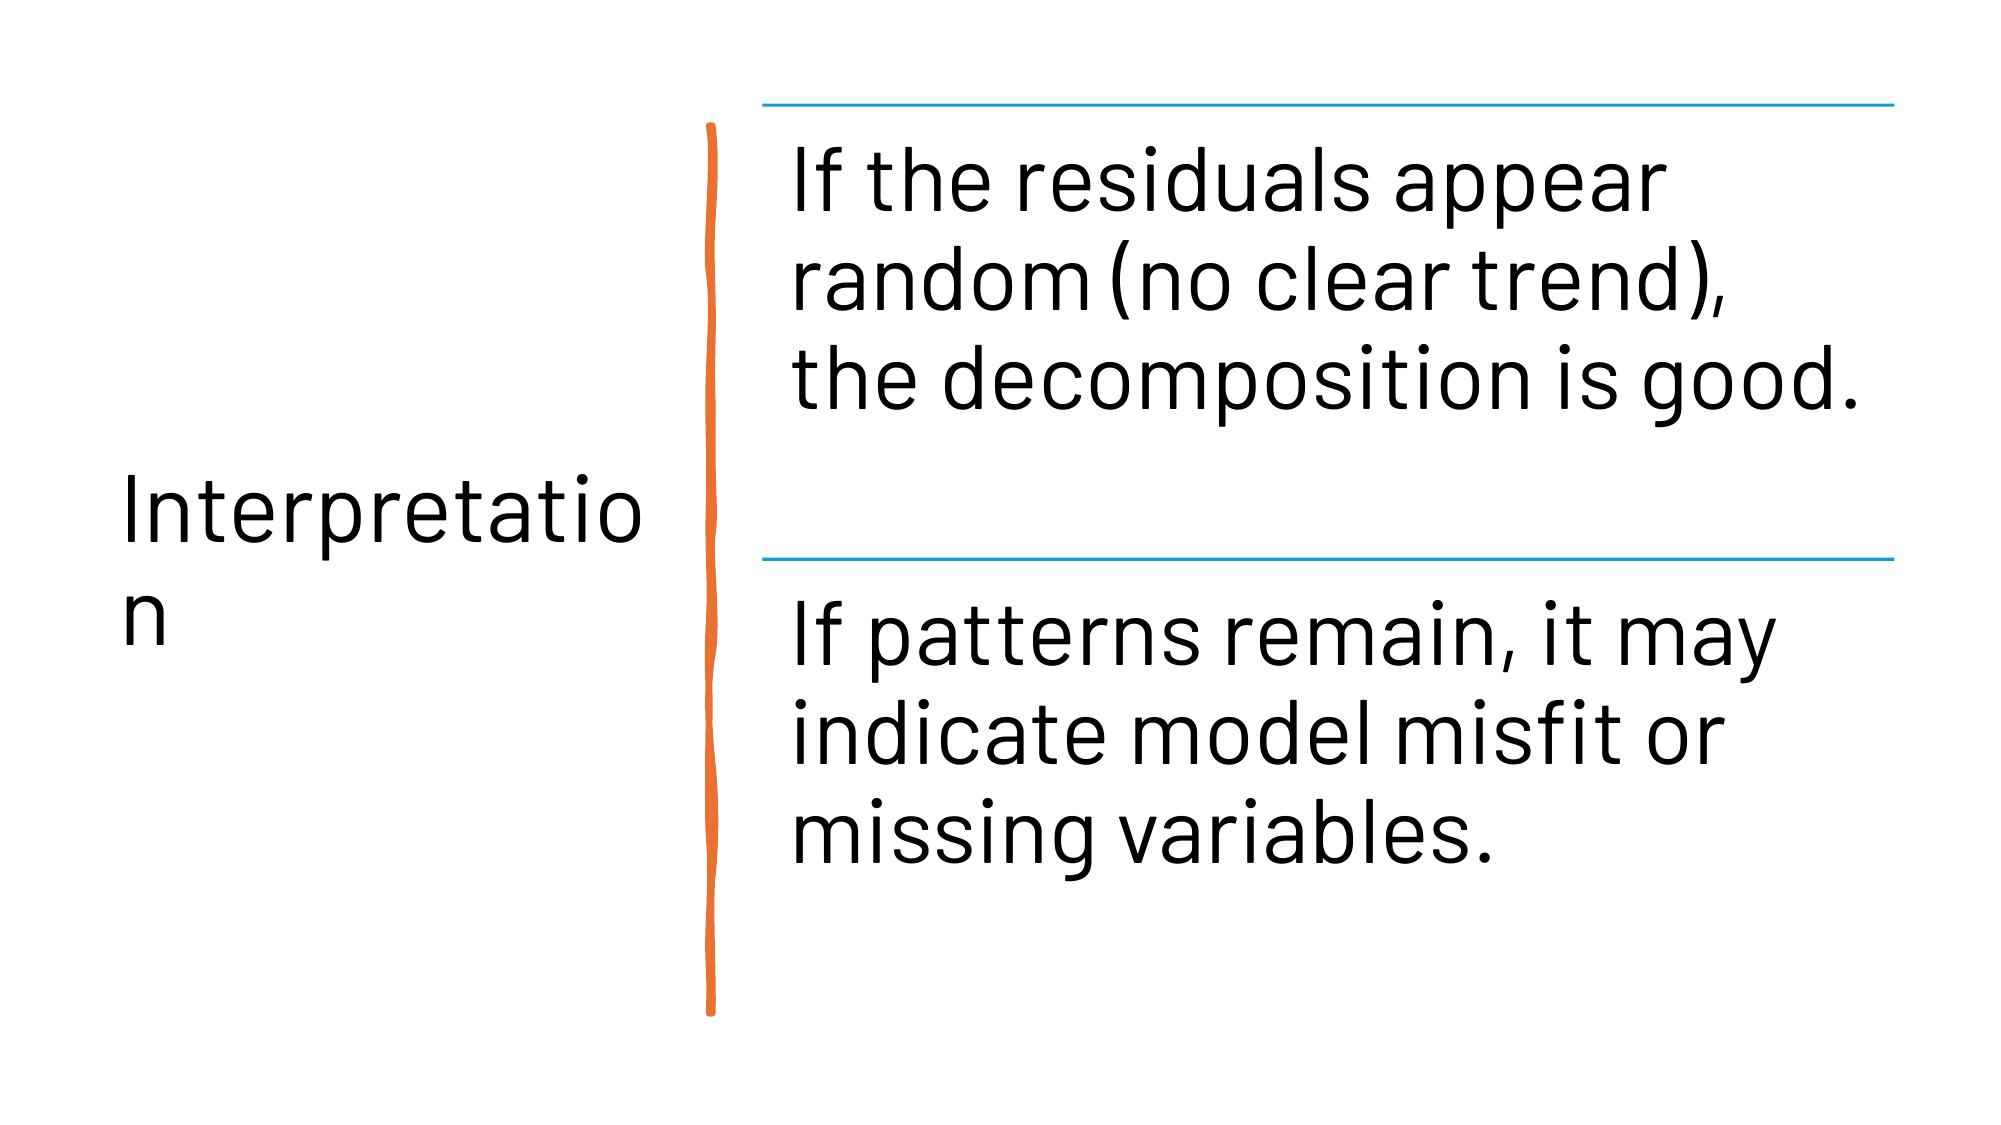

If the residuals appear random (no clear trend), the decomposition is good.
If patterns remain, it may indicate model misfit or missing variables.
# Interpretation